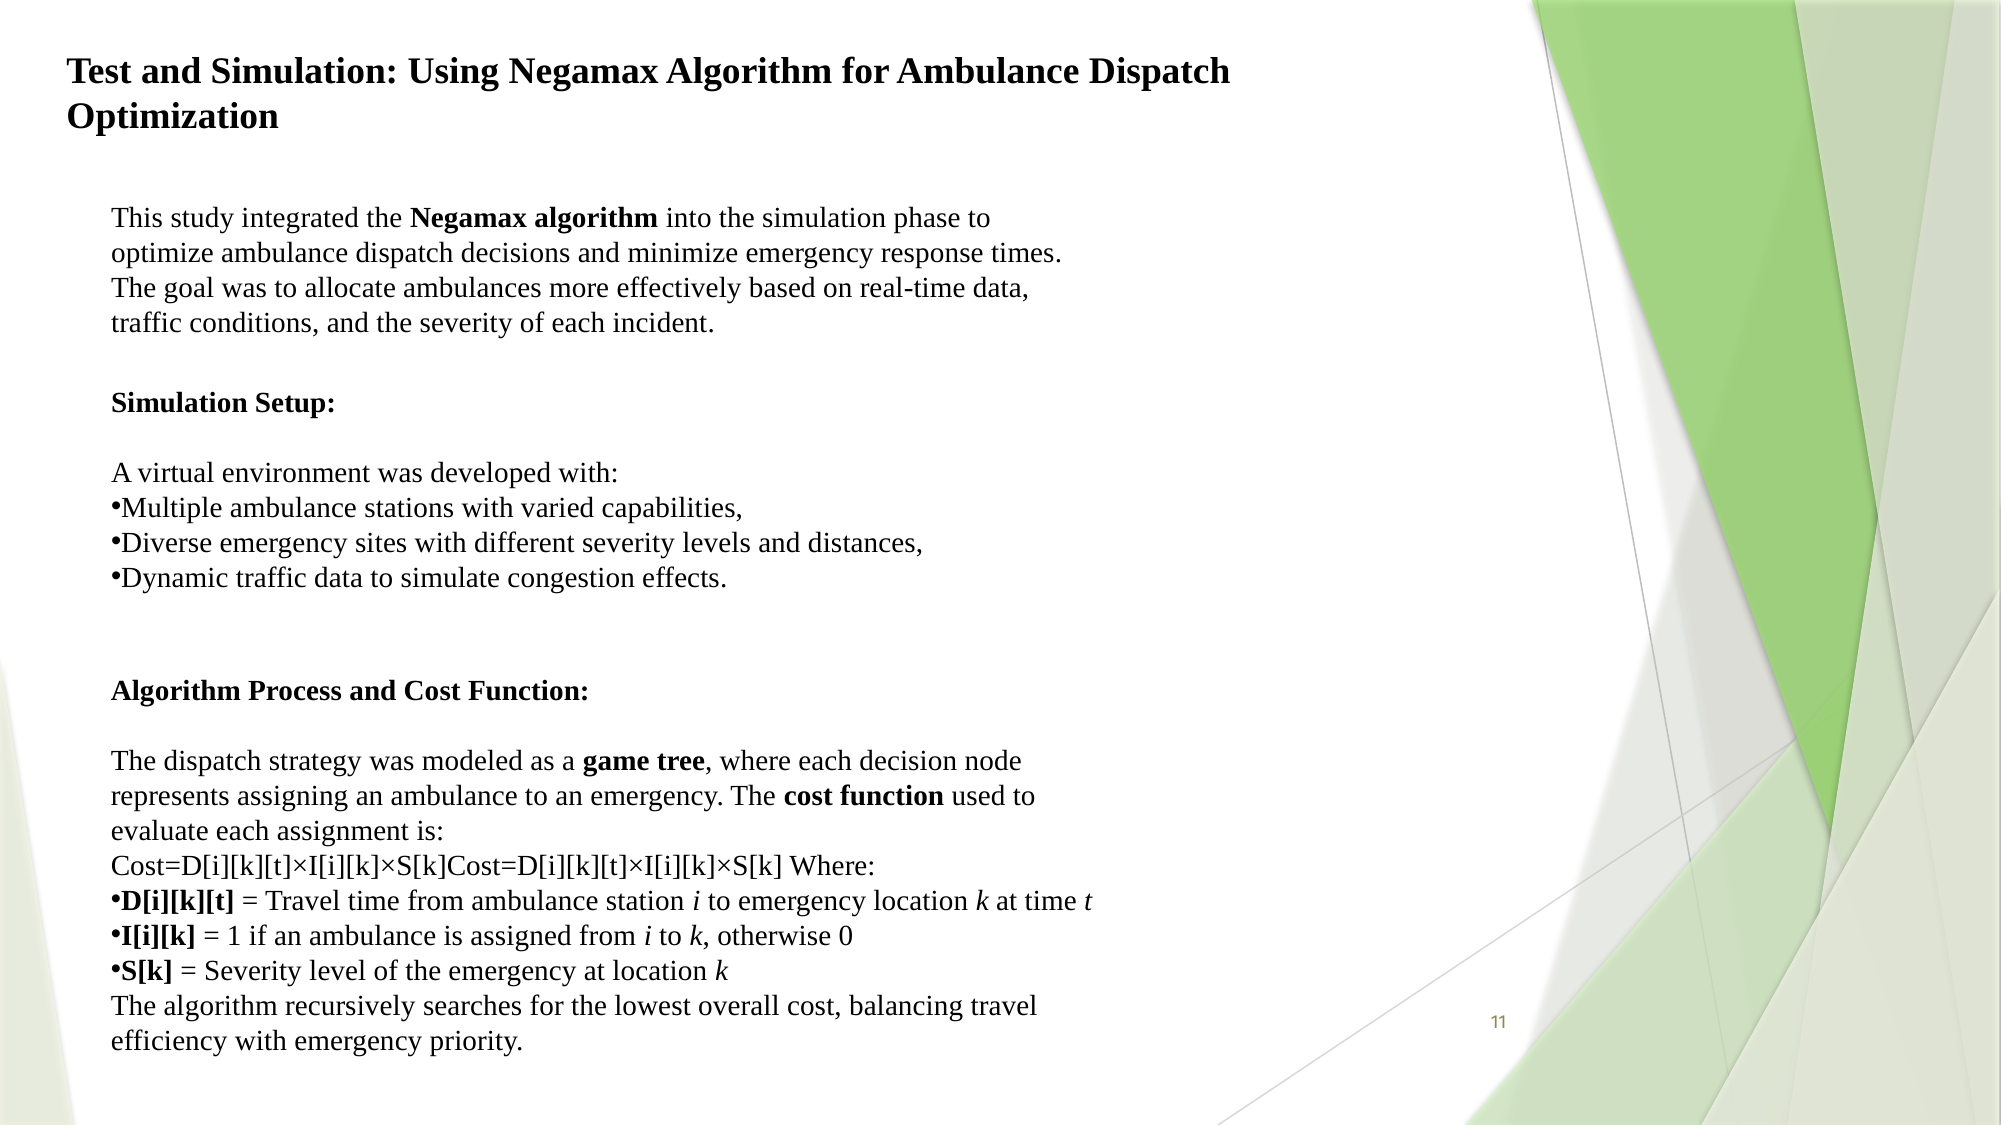

Test and Simulation: Using Negamax Algorithm for Ambulance Dispatch Optimization
This study integrated the Negamax algorithm into the simulation phase to optimize ambulance dispatch decisions and minimize emergency response times. The goal was to allocate ambulances more effectively based on real-time data, traffic conditions, and the severity of each incident.
Simulation Setup:

A virtual environment was developed with:
Multiple ambulance stations with varied capabilities,
Diverse emergency sites with different severity levels and distances,
Dynamic traffic data to simulate congestion effects.
Algorithm Process and Cost Function:

The dispatch strategy was modeled as a game tree, where each decision node represents assigning an ambulance to an emergency. The cost function used to evaluate each assignment is:
Cost=D[i][k][t]×I[i][k]×S[k]Cost=D[i][k][t]×I[i][k]×S[k] Where:
D[i][k][t] = Travel time from ambulance station i to emergency location k at time t
I[i][k] = 1 if an ambulance is assigned from i to k, otherwise 0
S[k] = Severity level of the emergency at location k
The algorithm recursively searches for the lowest overall cost, balancing travel efficiency with emergency priority.
11